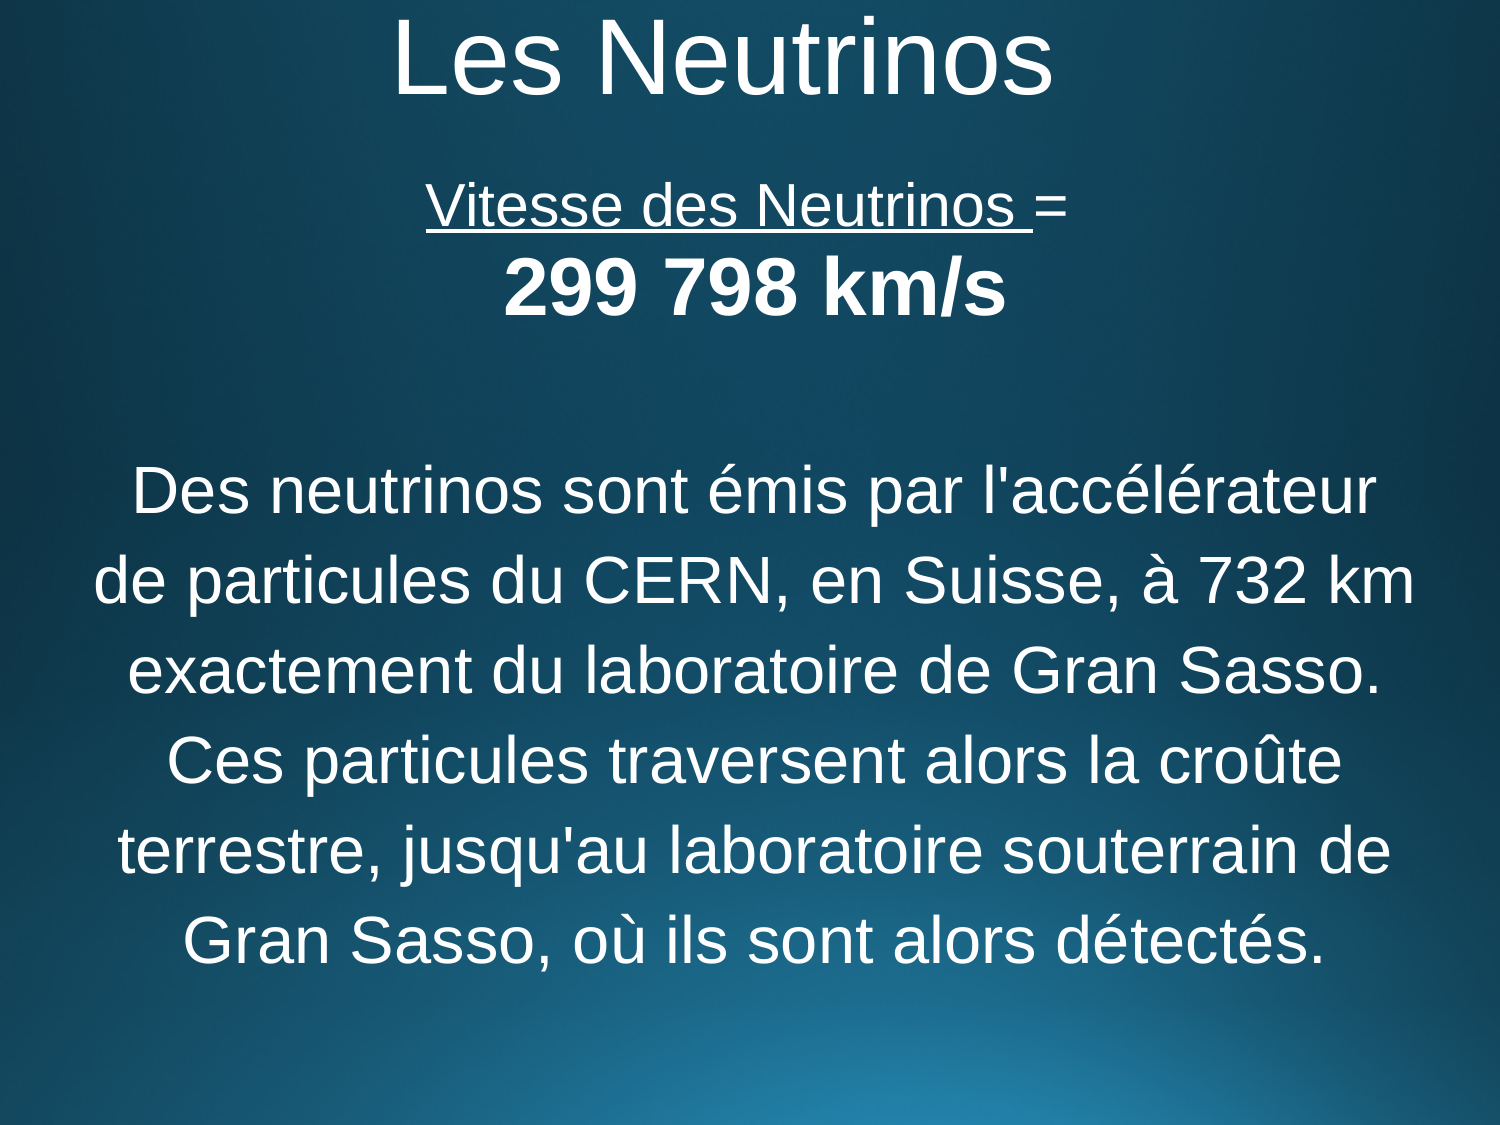

# Les Neutrinos
Vitesse des Neutrinos =
299 798 km/s

Des neutrinos sont émis par l'accélérateur de particules du CERN, en Suisse, à 732 km exactement du laboratoire de Gran Sasso. Ces particules traversent alors la croûte terrestre, jusqu'au laboratoire souterrain de Gran Sasso, où ils sont alors détectés.